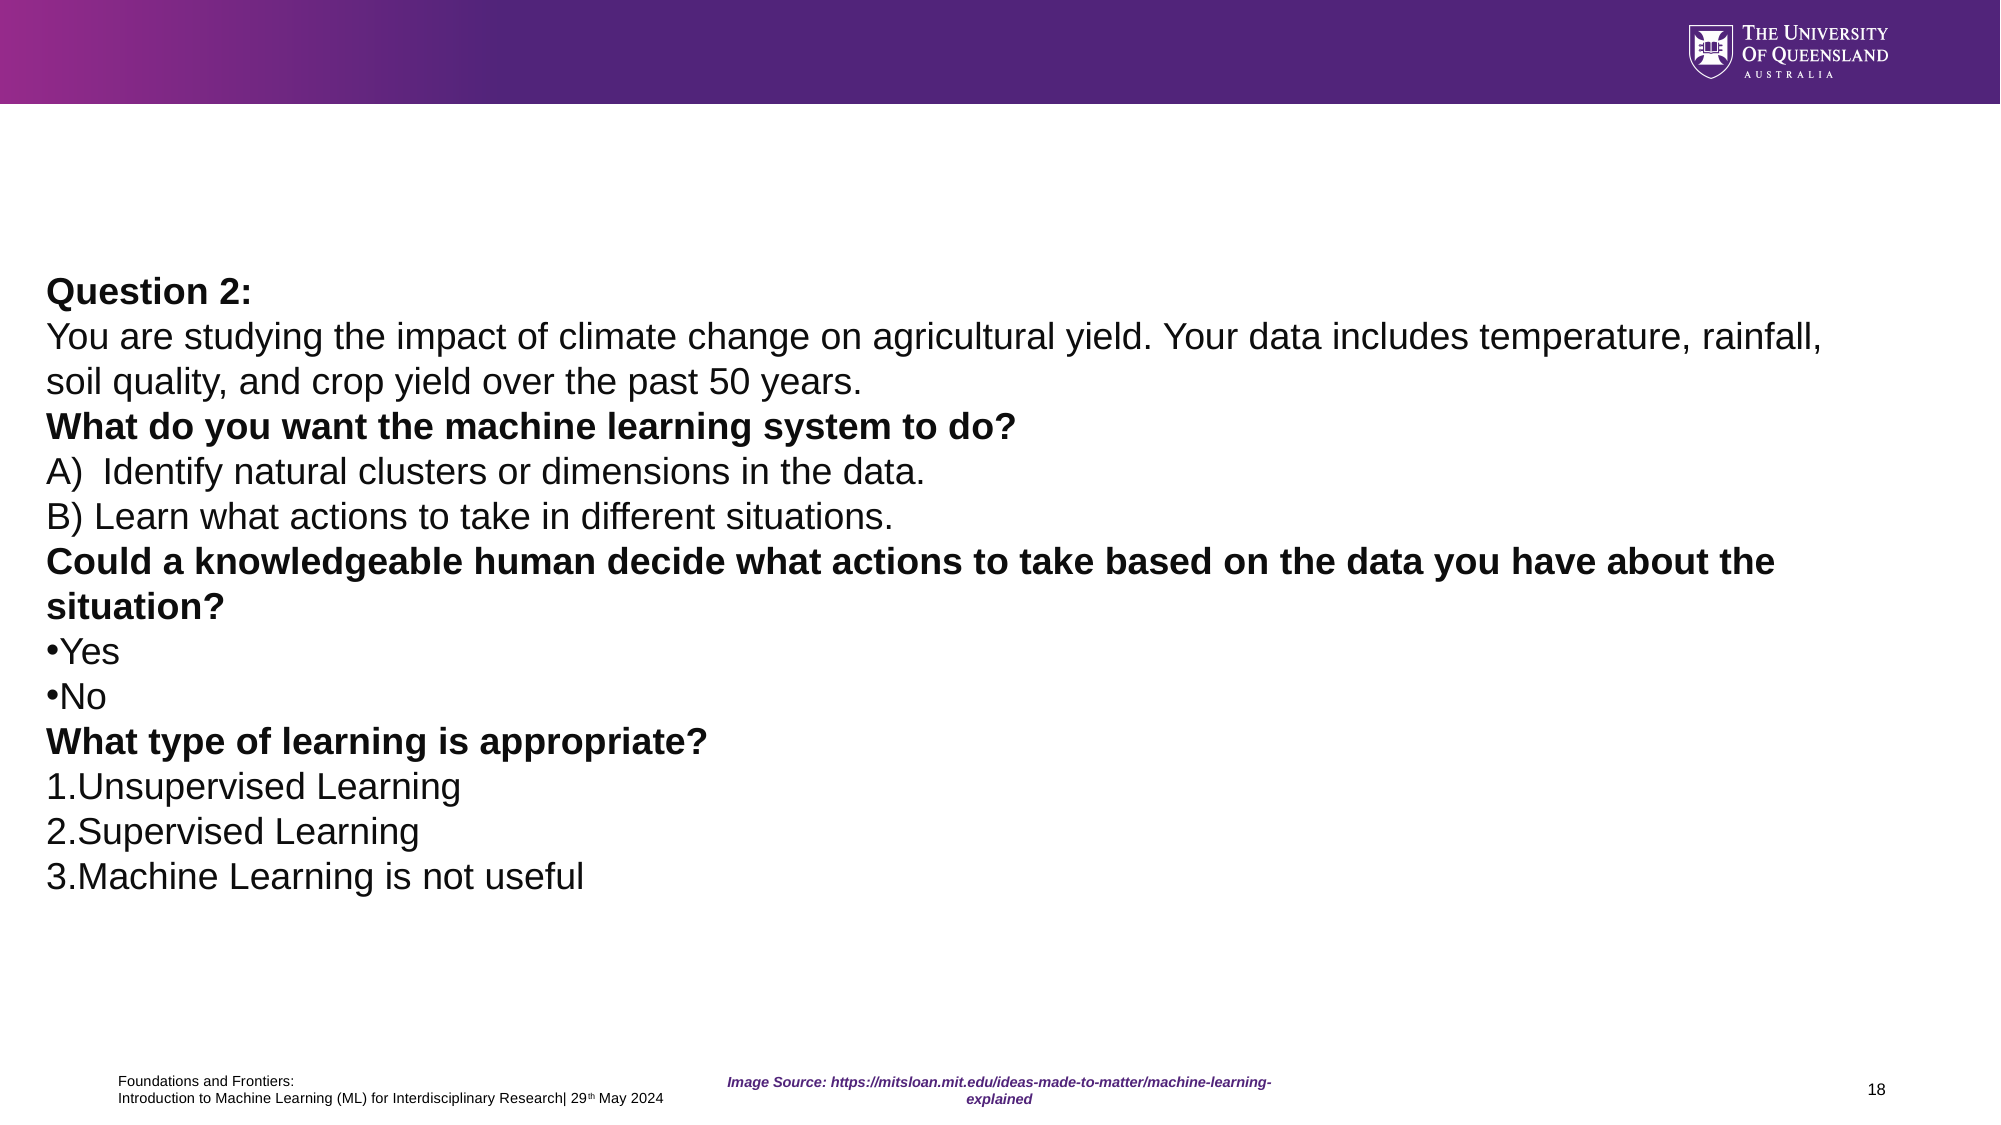

Question 2:
You are studying the impact of climate change on agricultural yield. Your data includes temperature, rainfall, soil quality, and crop yield over the past 50 years.
What do you want the machine learning system to do?
Identify natural clusters or dimensions in the data.
B) Learn what actions to take in different situations.
Could a knowledgeable human decide what actions to take based on the data you have about the situation?
Yes
No
What type of learning is appropriate?
Unsupervised Learning
Supervised Learning
Machine Learning is not useful
Foundations and Frontiers:
Introduction to Machine Learning (ML) for Interdisciplinary Research| 29th May 2024
18
Image Source: https://mitsloan.mit.edu/ideas-made-to-matter/machine-learning-explained